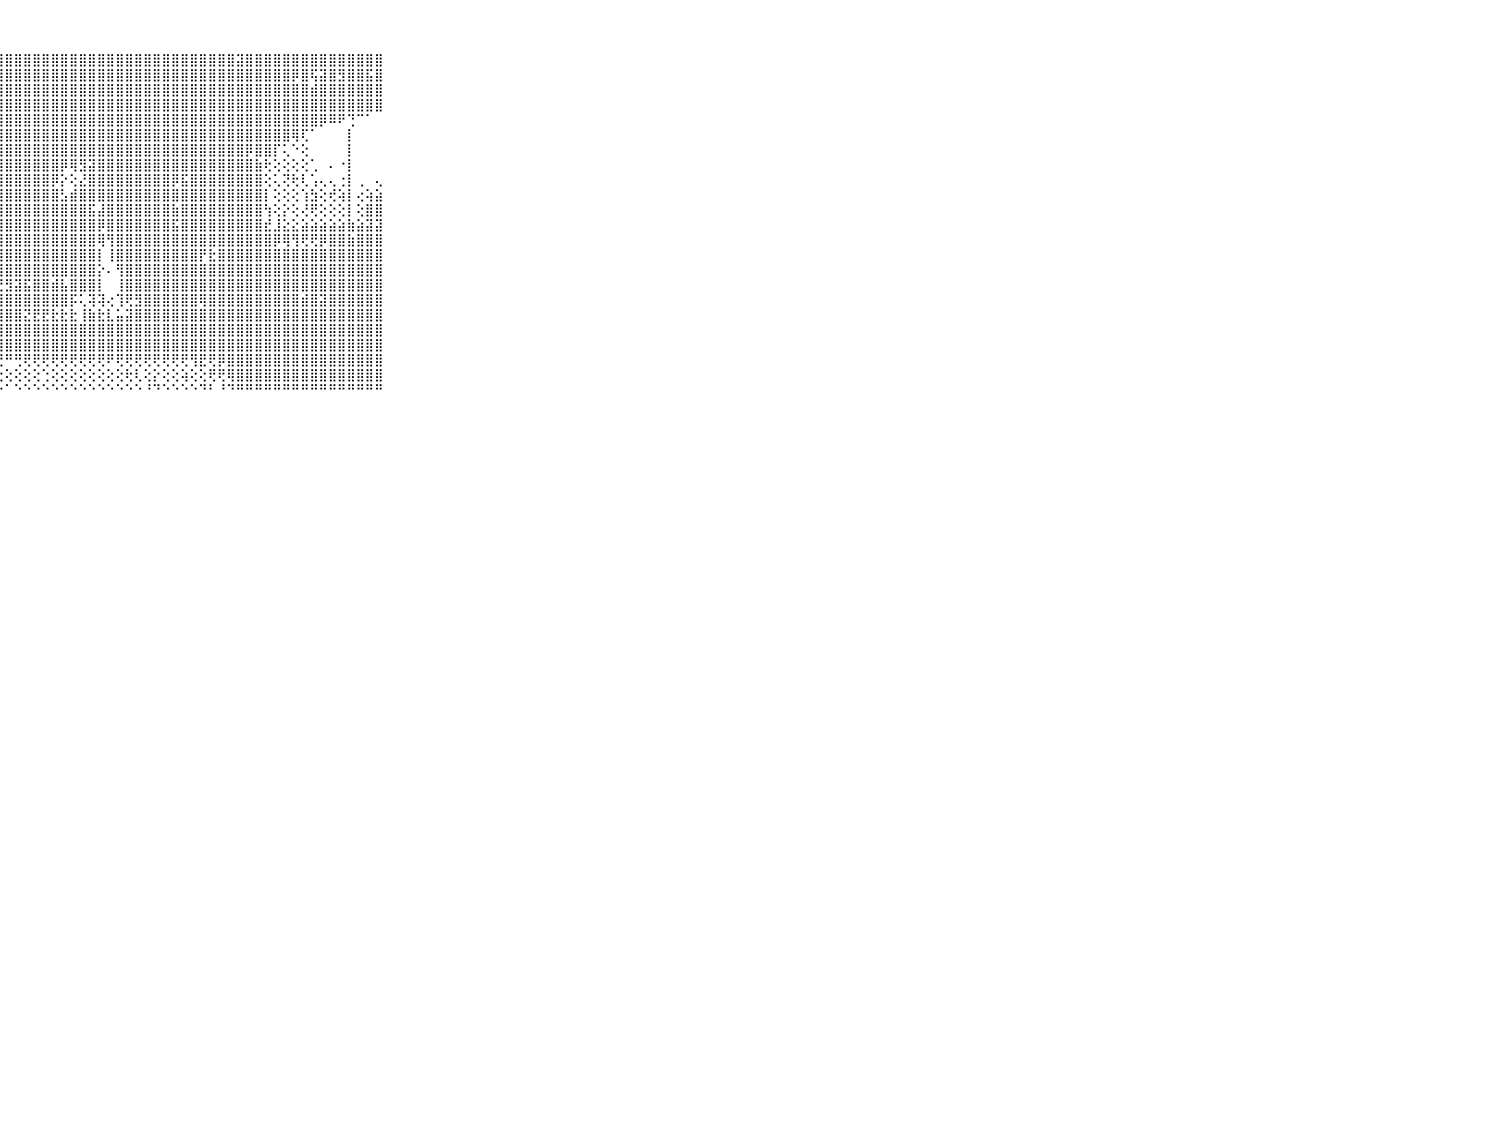

⠀⠀⠀⠀⠀⠀⠀⠀⠀⠀⠀⣿⣿⣿⣿⣿⣿⣿⣿⣿⣿⣿⣿⣿⣿⣿⣿⣿⣿⣿⣿⣿⣿⣿⣿⣿⣿⣿⣿⣿⣿⣿⣿⣿⣿⣿⣿⣿⣿⣿⣿⣿⣿⣽⣿⣿⣿⣿⣿⣿⣿⣿⣿⣿⣿⣿⣿⣿⣿⠀⠀⠀⠀⠀⠀⠀⠀⠀⠀⠀⠀
⠀⠀⠀⠀⠀⠀⠀⠀⠀⠀⠀⣿⣿⣿⣿⣿⣿⣿⣿⣿⣿⣿⣿⣿⣿⣿⣿⣿⣿⣿⣿⣿⣿⣿⣿⣿⣿⣿⣿⣿⣿⣿⣿⣿⣿⣿⣿⣿⣿⣿⣿⣿⣿⣿⣿⣿⣿⣿⣿⡿⣿⢯⣽⣿⣻⣿⣿⣯⣿⠀⠀⠀⠀⠀⠀⠀⠀⠀⠀⠀⠀
⠀⠀⠀⠀⠀⠀⠀⠀⠀⠀⠀⣿⣿⣿⣿⣿⣿⣿⣿⣿⣿⣿⣿⣿⣿⣿⣿⣿⣿⣿⣿⣿⣿⣿⣿⣿⣿⣿⣿⣿⣿⣿⣿⣿⣿⣿⣿⣿⣿⣿⣿⣿⣿⣿⣿⣿⣿⣿⣿⣿⣿⣾⣿⣿⣿⣿⣿⣿⣿⠀⠀⠀⠀⠀⠀⠀⠀⠀⠀⠀⠀
⠀⠀⠀⠀⠀⠀⠀⠀⠀⠀⠀⣾⣿⣿⣯⣿⣿⣿⣿⣿⣿⣿⣿⣿⣿⣿⣿⣿⣿⣿⣿⣿⣿⣿⣿⣿⣿⣿⣿⣿⣿⣿⣿⣿⣿⣿⣿⣿⣿⣿⣿⣿⣿⣿⣿⣿⣿⣿⣿⣿⣿⣿⣿⣿⣿⣿⣿⣿⣿⠀⠀⠀⠀⠀⠀⠀⠀⠀⠀⠀⠀
⠀⠀⠀⠀⠀⠀⠀⠀⠀⠀⠀⣿⣿⣿⣿⣿⣿⣿⣿⣿⣿⣿⣿⣿⣿⣿⣿⣿⣿⣿⣿⣿⣿⣿⣿⣿⣿⣿⣿⣿⣿⣿⣿⣿⣿⣿⣿⣿⣿⣿⣿⣿⣿⣿⣿⣿⣿⣿⣿⣿⣿⣿⡿⠿⠟⢙⠉⠁⠀⠀⠀⠀⠀⠀⠀⠀⠀⠀⠀⠀⠀
⠀⠀⠀⠀⠀⠀⠀⠀⠀⠀⠀⣿⣿⣿⣿⣿⣿⣿⣿⣿⣿⣿⣿⣿⣿⣿⣿⣿⣿⣿⣿⣿⣿⣿⣿⣿⣿⣿⣿⣿⣿⣿⣿⣿⣿⣿⣿⣿⣿⣿⣿⣿⣿⣿⣿⣿⣿⣿⣿⢿⢏⠁⠀⠀⠀⡇⠀⠀⠀⠀⠀⠀⠀⠀⠀⠀⠀⠀⠀⠀⠀
⠀⠀⠀⠀⠀⠀⠀⠀⠀⠀⠀⣿⣿⣿⡿⢿⣿⣿⣿⣿⣿⣿⣿⣿⣿⣿⣿⣿⣿⣿⣿⣿⣿⣿⣿⣿⣿⣿⣿⣿⣿⣿⣿⣿⣿⣿⣿⣿⣿⣿⣿⣿⣿⣿⡿⣿⣿⡏⢅⠑⢕⠀⠀⠀⠀⡇⠀⠀⠀⠀⠀⠀⠀⠀⠀⠀⠀⠀⠀⠀⠀
⠀⠀⠀⠀⠀⠀⠀⠀⠀⠀⠀⣿⣿⢏⢝⣗⡧⣣⢎⢿⣿⣿⣿⣿⣿⣿⣿⣿⣿⣿⣿⣿⣿⣿⡿⢿⣻⣽⣿⣿⣿⣿⣿⣿⣿⣿⣿⣿⣿⣿⣿⣿⣿⣿⣿⣷⢗⢕⢕⢕⢕⢁⠀⠄⠐⡇⠀⠀⠀⠀⠀⠀⠀⠀⠀⠀⠀⠀⠀⠀⠀
⠀⠀⠀⠀⠀⠀⠀⠀⠀⠀⠀⣿⣾⣾⣿⣾⣿⣷⣾⣼⡝⣿⣿⣿⣿⣿⣿⣿⣿⣿⣿⣿⣿⡿⡕⢕⣜⣿⣿⣿⣿⣿⣿⣿⣿⣿⡿⣯⣿⣿⣿⣿⣿⣿⣿⣿⢕⢅⢝⢗⢇⢡⢄⢄⢐⡇⢀⠀⢄⠀⠀⠀⠀⠀⠀⠀⠀⠀⠀⠀⠀
⠀⠀⠀⠀⠀⠀⠀⠀⠀⠀⠀⣿⣿⣿⣿⣿⣿⣿⣿⣿⣿⣿⣿⣿⣿⣿⣿⣿⣿⣿⣿⣿⣿⣿⣣⣾⣿⣿⣿⣿⣿⣿⣿⣿⣿⣿⣿⣿⣿⣿⣿⣿⣿⣿⣿⣿⡇⢕⢕⢕⢱⣳⢕⢞⢵⡇⢔⢵⣵⠀⠀⠀⠀⠀⠀⠀⠀⠀⠀⠀⠀
⠀⠀⠀⠀⠀⠀⠀⠀⠀⠀⠀⣿⣿⣿⣿⣿⣿⣿⣿⣿⣿⣿⣿⣿⣿⣿⣿⣿⣿⣿⣿⣿⣿⣿⣿⣿⣿⣯⣼⣿⣿⣿⣿⣿⣿⣿⣷⣿⣿⣿⣿⣿⣿⣿⣿⣿⢳⢕⡕⢕⢜⢟⢕⢕⢕⡇⢕⣿⣿⠀⠀⠀⠀⠀⠀⠀⠀⠀⠀⠀⠀
⠀⠀⠀⠀⠀⠀⠀⠀⠀⠀⠀⣿⣿⣿⣿⣿⣿⣿⣿⣿⣿⣿⣿⣿⣿⣿⣿⣿⣿⣿⣿⣿⣿⣿⣿⣿⣿⣿⡿⣿⣿⣿⣿⣿⣿⣿⣯⣿⣿⣿⣿⣿⣿⣿⣿⣿⣞⣸⣕⣕⣵⣵⣵⣵⣵⣷⣵⣽⣽⠀⠀⠀⠀⠀⠀⠀⠀⠀⠀⠀⠀
⠀⠀⠀⠀⠀⠀⠀⠀⠀⠀⠀⣿⣿⣿⣿⣿⣿⣿⣿⣿⣿⣿⣿⣿⣿⣿⣿⣿⣿⣿⣿⣿⣿⣿⣿⣿⣿⣿⢿⢻⣿⣿⣿⣿⣿⣿⣿⣿⣿⣿⣿⣿⣿⣿⣿⣿⣿⡿⢿⢻⢟⢟⡿⣿⣿⣷⣿⣿⣿⠀⠀⠀⠀⠀⠀⠀⠀⠀⠀⠀⠀
⠀⠀⠀⠀⠀⠀⠀⠀⠀⠀⠀⣿⣿⣿⣿⣿⣿⣿⣿⣿⣿⣿⣿⣿⣿⣿⣿⣿⣿⣿⣿⣿⣿⣿⣿⣿⣿⣿⡇⢸⣿⣿⣿⣿⣿⣿⣿⣿⣿⡟⣗⣿⣿⣿⣿⣿⣿⣿⣿⣿⣿⣿⣿⣿⣿⣿⣿⣿⣿⠀⠀⠀⠀⠀⠀⠀⠀⠀⠀⠀⠀
⠀⠀⠀⠀⠀⠀⠀⠀⠀⠀⠀⣿⣿⣿⣿⣿⣿⣿⣿⣿⣿⣿⣿⣿⣿⣿⣿⣿⣿⣿⣿⣿⣿⣿⣿⣿⣿⣿⡕⠄⢻⣿⣿⣿⣿⣿⣿⣿⣿⣿⣿⣿⣿⣿⣿⣿⣿⣿⣿⣿⣿⣿⣿⣿⣿⣿⣿⣿⣿⠀⠀⠀⠀⠀⠀⠀⠀⠀⠀⠀⠀
⠀⠀⠀⠀⠀⠀⠀⠀⠀⠀⠀⣿⣿⣿⣿⣿⣿⣿⣿⣿⣿⣿⣿⣵⢼⢿⣟⣟⣻⣽⣯⣿⣿⣾⣧⣿⣿⣿⡇⠀⢸⣿⣿⣿⣿⣿⣿⣿⣿⣿⣿⣿⣿⣿⣿⣿⣿⣿⣿⣿⣿⣿⣿⣿⣿⣿⣿⣿⣿⠀⠀⠀⠀⠀⠀⠀⠀⠀⠀⠀⠀
⠀⠀⠀⠀⠀⠀⠀⠀⠀⠀⠀⣿⡿⢿⢿⣟⣿⣿⣯⣿⣿⣷⣿⣿⣿⣿⣿⣿⣿⣿⣿⣿⣿⣿⣿⡯⢅⢽⢽⢔⢹⢟⣻⣿⣿⣿⣿⣿⣿⢿⣿⣿⣿⣿⣿⣿⣿⣿⣿⣿⣾⣿⣽⣿⣿⣿⣿⣿⣿⠀⠀⠀⠀⠀⠀⠀⠀⠀⠀⠀⠀
⠀⠀⠀⠀⠀⠀⠀⠀⠀⠀⠀⣱⣾⣾⣿⣿⣿⣿⣿⣿⣿⣿⣿⣿⣿⣿⣟⣻⣿⣿⣝⣟⣟⣗⣗⣗⢸⣷⣗⣇⣥⣽⣿⣿⣿⣿⣿⣿⣿⣿⣿⣿⣿⣿⣿⣿⣿⣿⣿⣿⣿⣿⣿⣿⣿⣿⣿⣿⣿⠀⠀⠀⠀⠀⠀⠀⠀⠀⠀⠀⠀
⠀⠀⠀⠀⠀⠀⠀⠀⠀⠀⠀⣿⣿⣿⣿⣿⣿⣿⣿⣿⣿⣿⣿⣿⣿⣿⣿⣿⣿⣿⣿⣿⣿⣿⣿⣿⣿⣿⣿⣿⣿⣿⣿⣿⣿⣿⣿⣿⣿⣿⣿⣿⣿⣿⣿⣿⣿⣿⣿⣿⣿⣿⣿⣿⣿⣿⣿⣿⣿⠀⠀⠀⠀⠀⠀⠀⠀⠀⠀⠀⠀
⠀⠀⠀⠀⠀⠀⠀⠀⠀⠀⠀⣿⣿⣿⣿⣿⣿⣿⣿⣿⣿⣿⣿⣿⣿⣿⣿⣿⣿⣿⣿⣿⣿⣿⣿⣿⣿⣿⣿⣿⣿⣿⣿⣿⣿⣿⣿⣿⣿⣿⣿⣿⣿⣿⣿⣿⣿⣿⣿⣿⣿⣿⣿⣿⣿⣿⣿⣿⣿⠀⠀⠀⠀⠀⠀⠀⠀⠀⠀⠀⠀
⠀⠀⠀⠀⠀⠀⠀⠀⠀⠀⠀⢘⢝⢝⢝⢝⢜⢝⢝⢙⢝⢝⢟⢟⢟⢟⢛⢛⠛⢛⢟⢟⢟⢟⢟⢟⢟⢟⢟⠟⢟⢟⢟⢟⢟⢟⢟⢟⢻⣟⢟⡿⣿⣿⣿⣿⣿⣿⣿⣿⣿⣿⣿⣿⣿⣿⣿⣿⣿⠀⠀⠀⠀⠀⠀⠀⠀⠀⠀⠀⠀
⠀⠀⠀⠀⠀⠀⠀⠀⠀⠀⠀⠁⠑⠀⠀⢐⢅⠕⢕⠑⢕⢕⢕⢕⢕⢕⢕⢕⢕⢕⢕⢕⢑⢕⢕⢕⢕⢕⢕⢕⢕⢗⢇⢕⡕⢕⢕⢵⢕⢕⢟⢟⢿⣿⣿⣿⣿⣿⣿⣿⣿⣿⣿⣿⣿⣿⣿⣿⣿⠀⠀⠀⠀⠀⠀⠀⠀⠀⠀⠀⠀
⠀⠀⠀⠀⠀⠀⠀⠀⠀⠀⠀⠀⠀⠀⠁⠁⠀⠀⠑⠁⠑⠑⠑⠑⠑⠁⠑⠑⠁⠑⠑⠑⠑⠑⠑⠑⠑⠑⠑⠑⠑⠑⠑⠘⠙⠑⠑⠑⠑⠙⠃⠘⠙⠛⠛⠛⠛⠛⠛⠛⠛⠛⠛⠛⠛⠛⠛⠛⠛⠀⠀⠀⠀⠀⠀⠀⠀⠀⠀⠀⠀